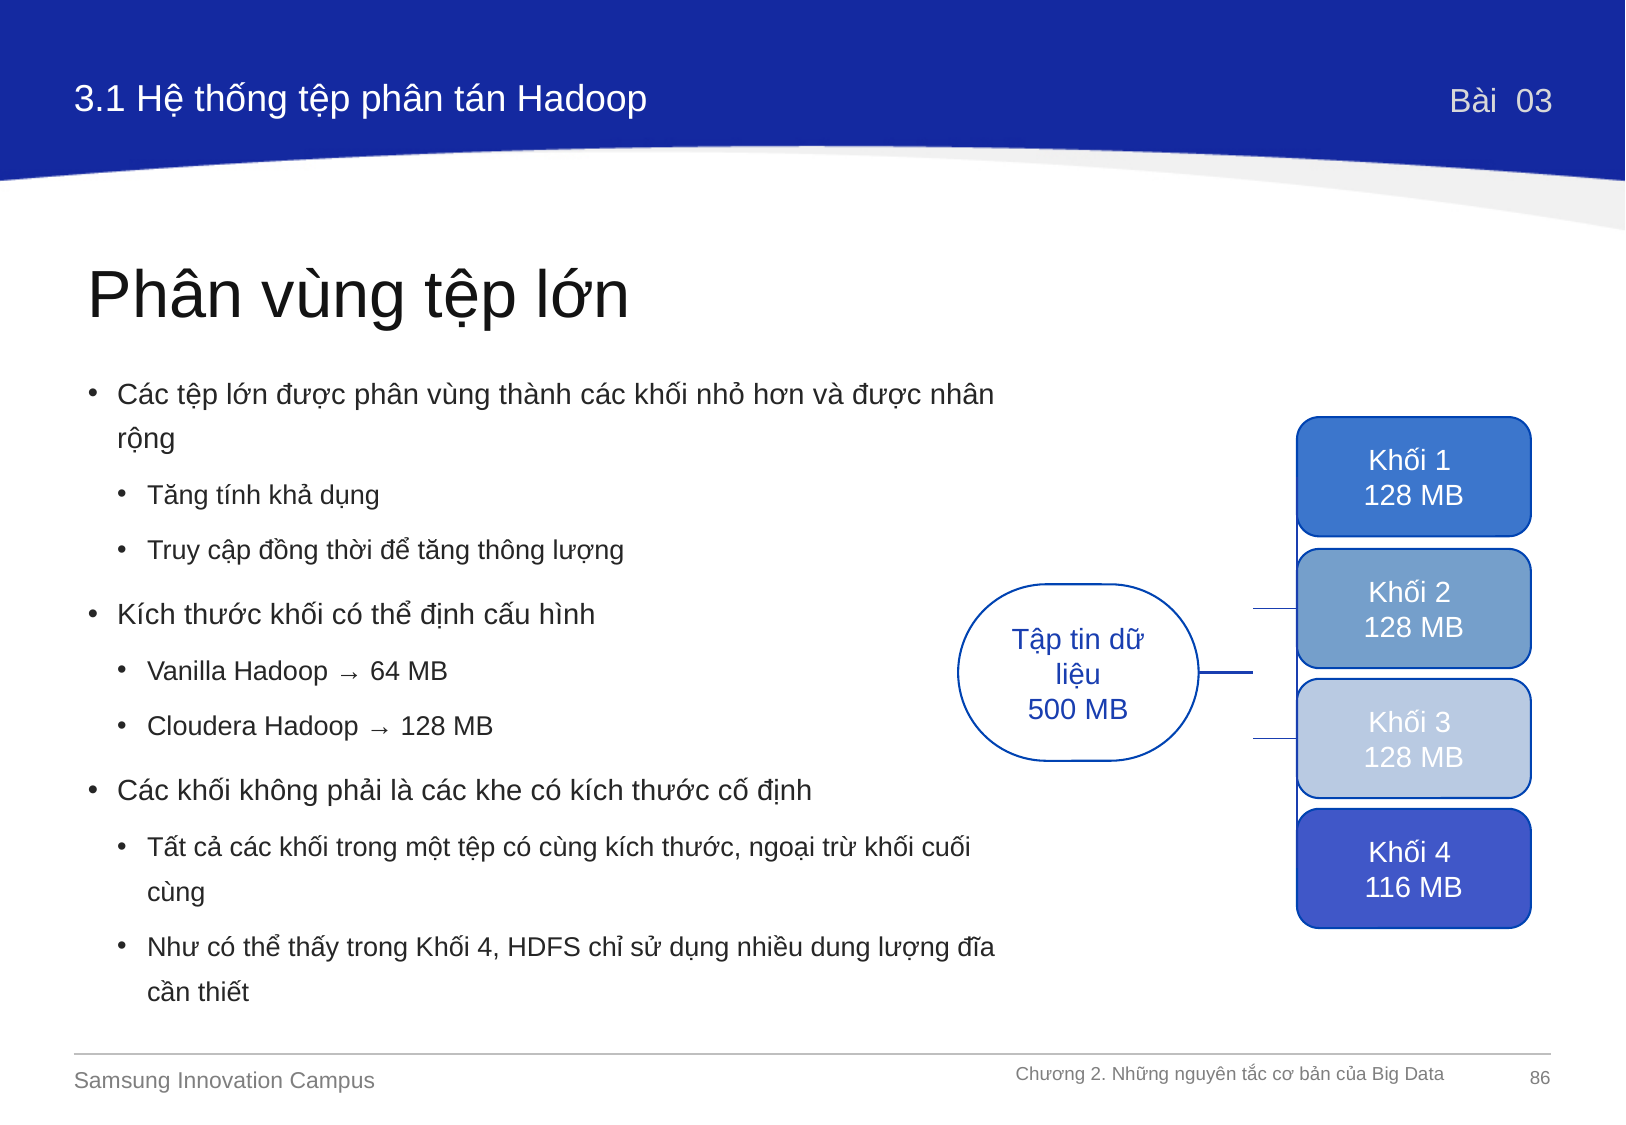

3.1 Hệ thống tệp phân tán Hadoop
Bài  03

Phân vùng tệp lớn
Các tệp lớn được phân vùng thành các khối nhỏ hơn và được nhân rộng
Tăng tính khả dụng
Truy cập đồng thời để tăng thông lượng
Kích thước khối có thể định cấu hình
Vanilla Hadoop → 64 MB
Cloudera Hadoop → 128 MB
Các khối không phải là các khe có kích thước cố định
Tất cả các khối trong một tệp có cùng kích thước, ngoại trừ khối cuối cùng
Như có thể thấy trong Khối 4, HDFS chỉ sử dụng nhiều dung lượng đĩa cần thiết

Khối 1
128 MB
Khối 2
128 MB
Khối 3
128 MB
Khối 4
116 MB
Tập tin dữ liệu
500 MB